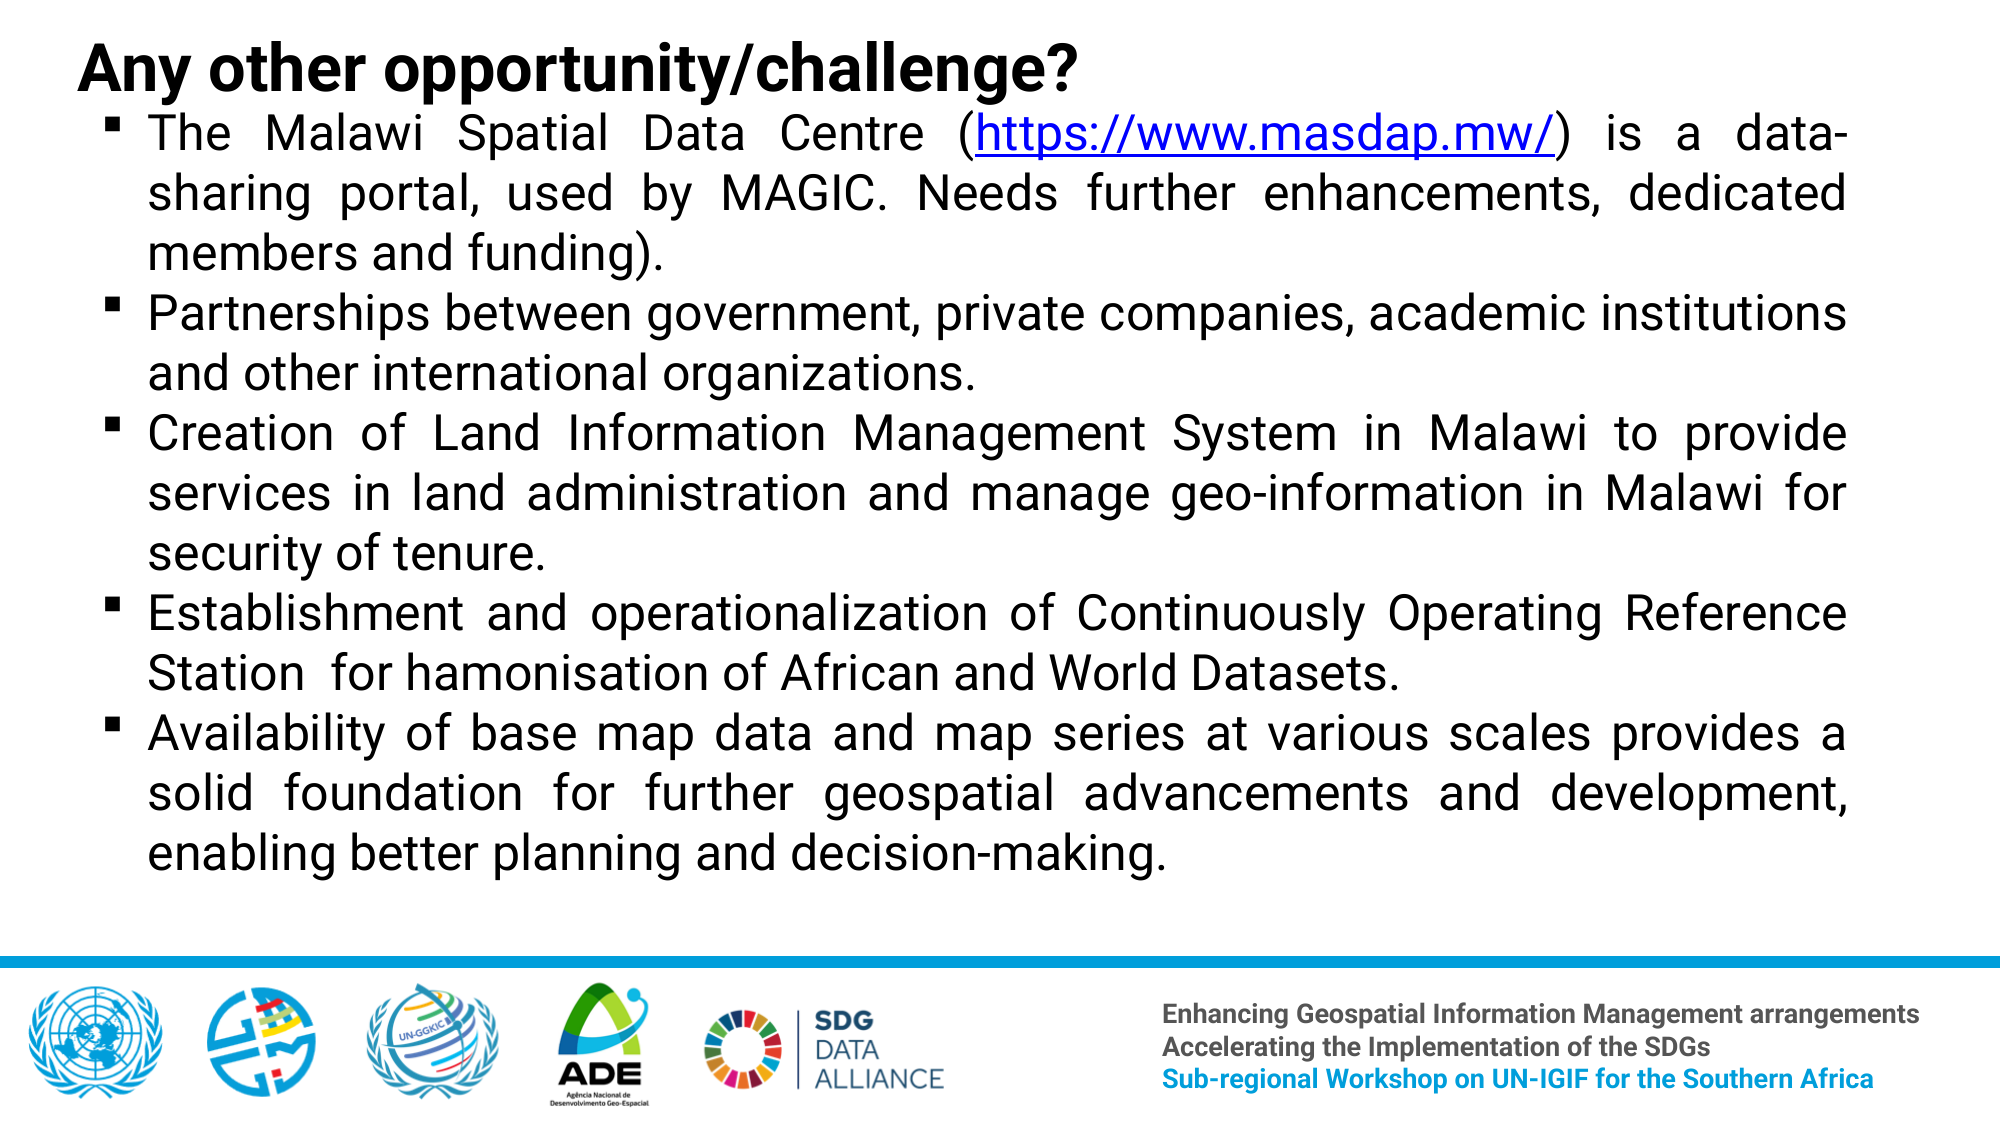

Any other opportunity/challenge?
The Malawi Spatial Data Centre (https://www.masdap.mw/) is a data-sharing portal, used by MAGIC. Needs further enhancements, dedicated members and funding).
Partnerships between government, private companies, academic institutions and other international organizations.
Creation of Land Information Management System in Malawi to provide services in land administration and manage geo-information in Malawi for security of tenure.
Establishment and operationalization of Continuously Operating Reference Station  for hamonisation of African and World Datasets.
Availability of base map data and map series at various scales provides a solid foundation for further geospatial advancements and development, enabling better planning and decision-making.